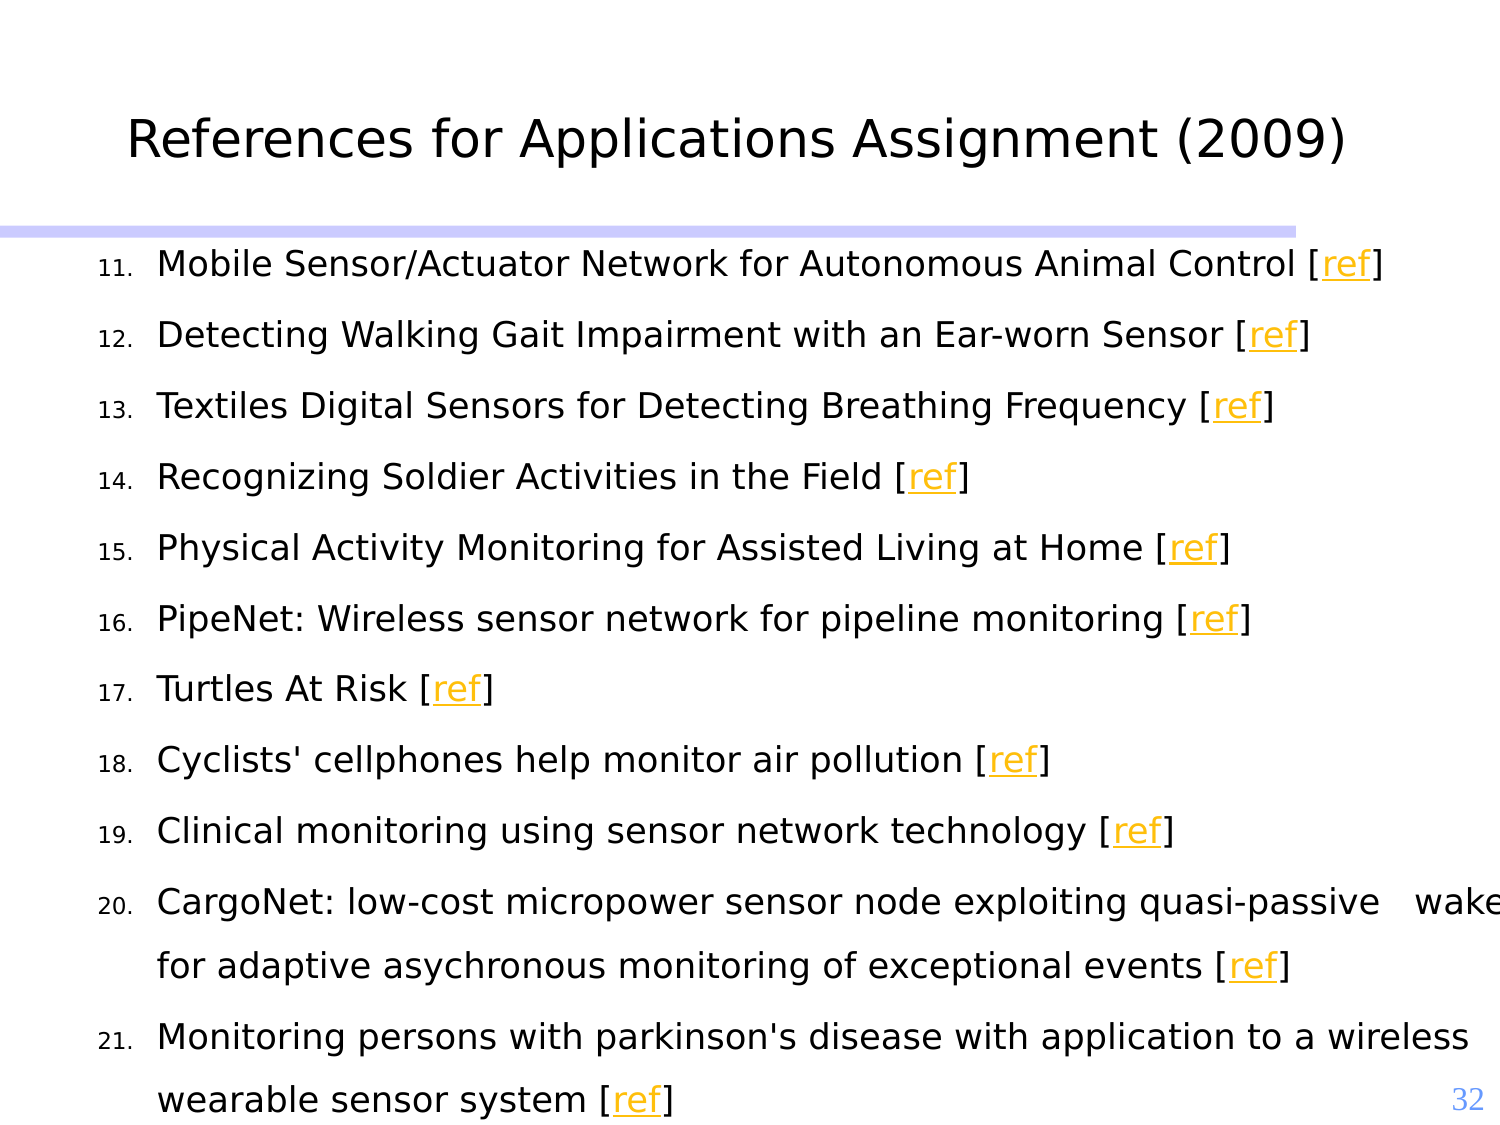

# References for Applications Assignment (2009)
Mobile Sensor/Actuator Network for Autonomous Animal Control [ref]
Detecting Walking Gait Impairment with an Ear-worn Sensor [ref]
Textiles Digital Sensors for Detecting Breathing Frequency [ref]
Recognizing Soldier Activities in the Field [ref]
Physical Activity Monitoring for Assisted Living at Home [ref]
PipeNet: Wireless sensor network for pipeline monitoring [ref]
Turtles At Risk [ref]
Cyclists' cellphones help monitor air pollution [ref]
Clinical monitoring using sensor network technology [ref]
CargoNet: low-cost micropower sensor node exploiting quasi-passive   wakeup for adaptive asychronous monitoring of exceptional events [ref]
Monitoring persons with parkinson's disease with application to a wireless wearable sensor system [ref]